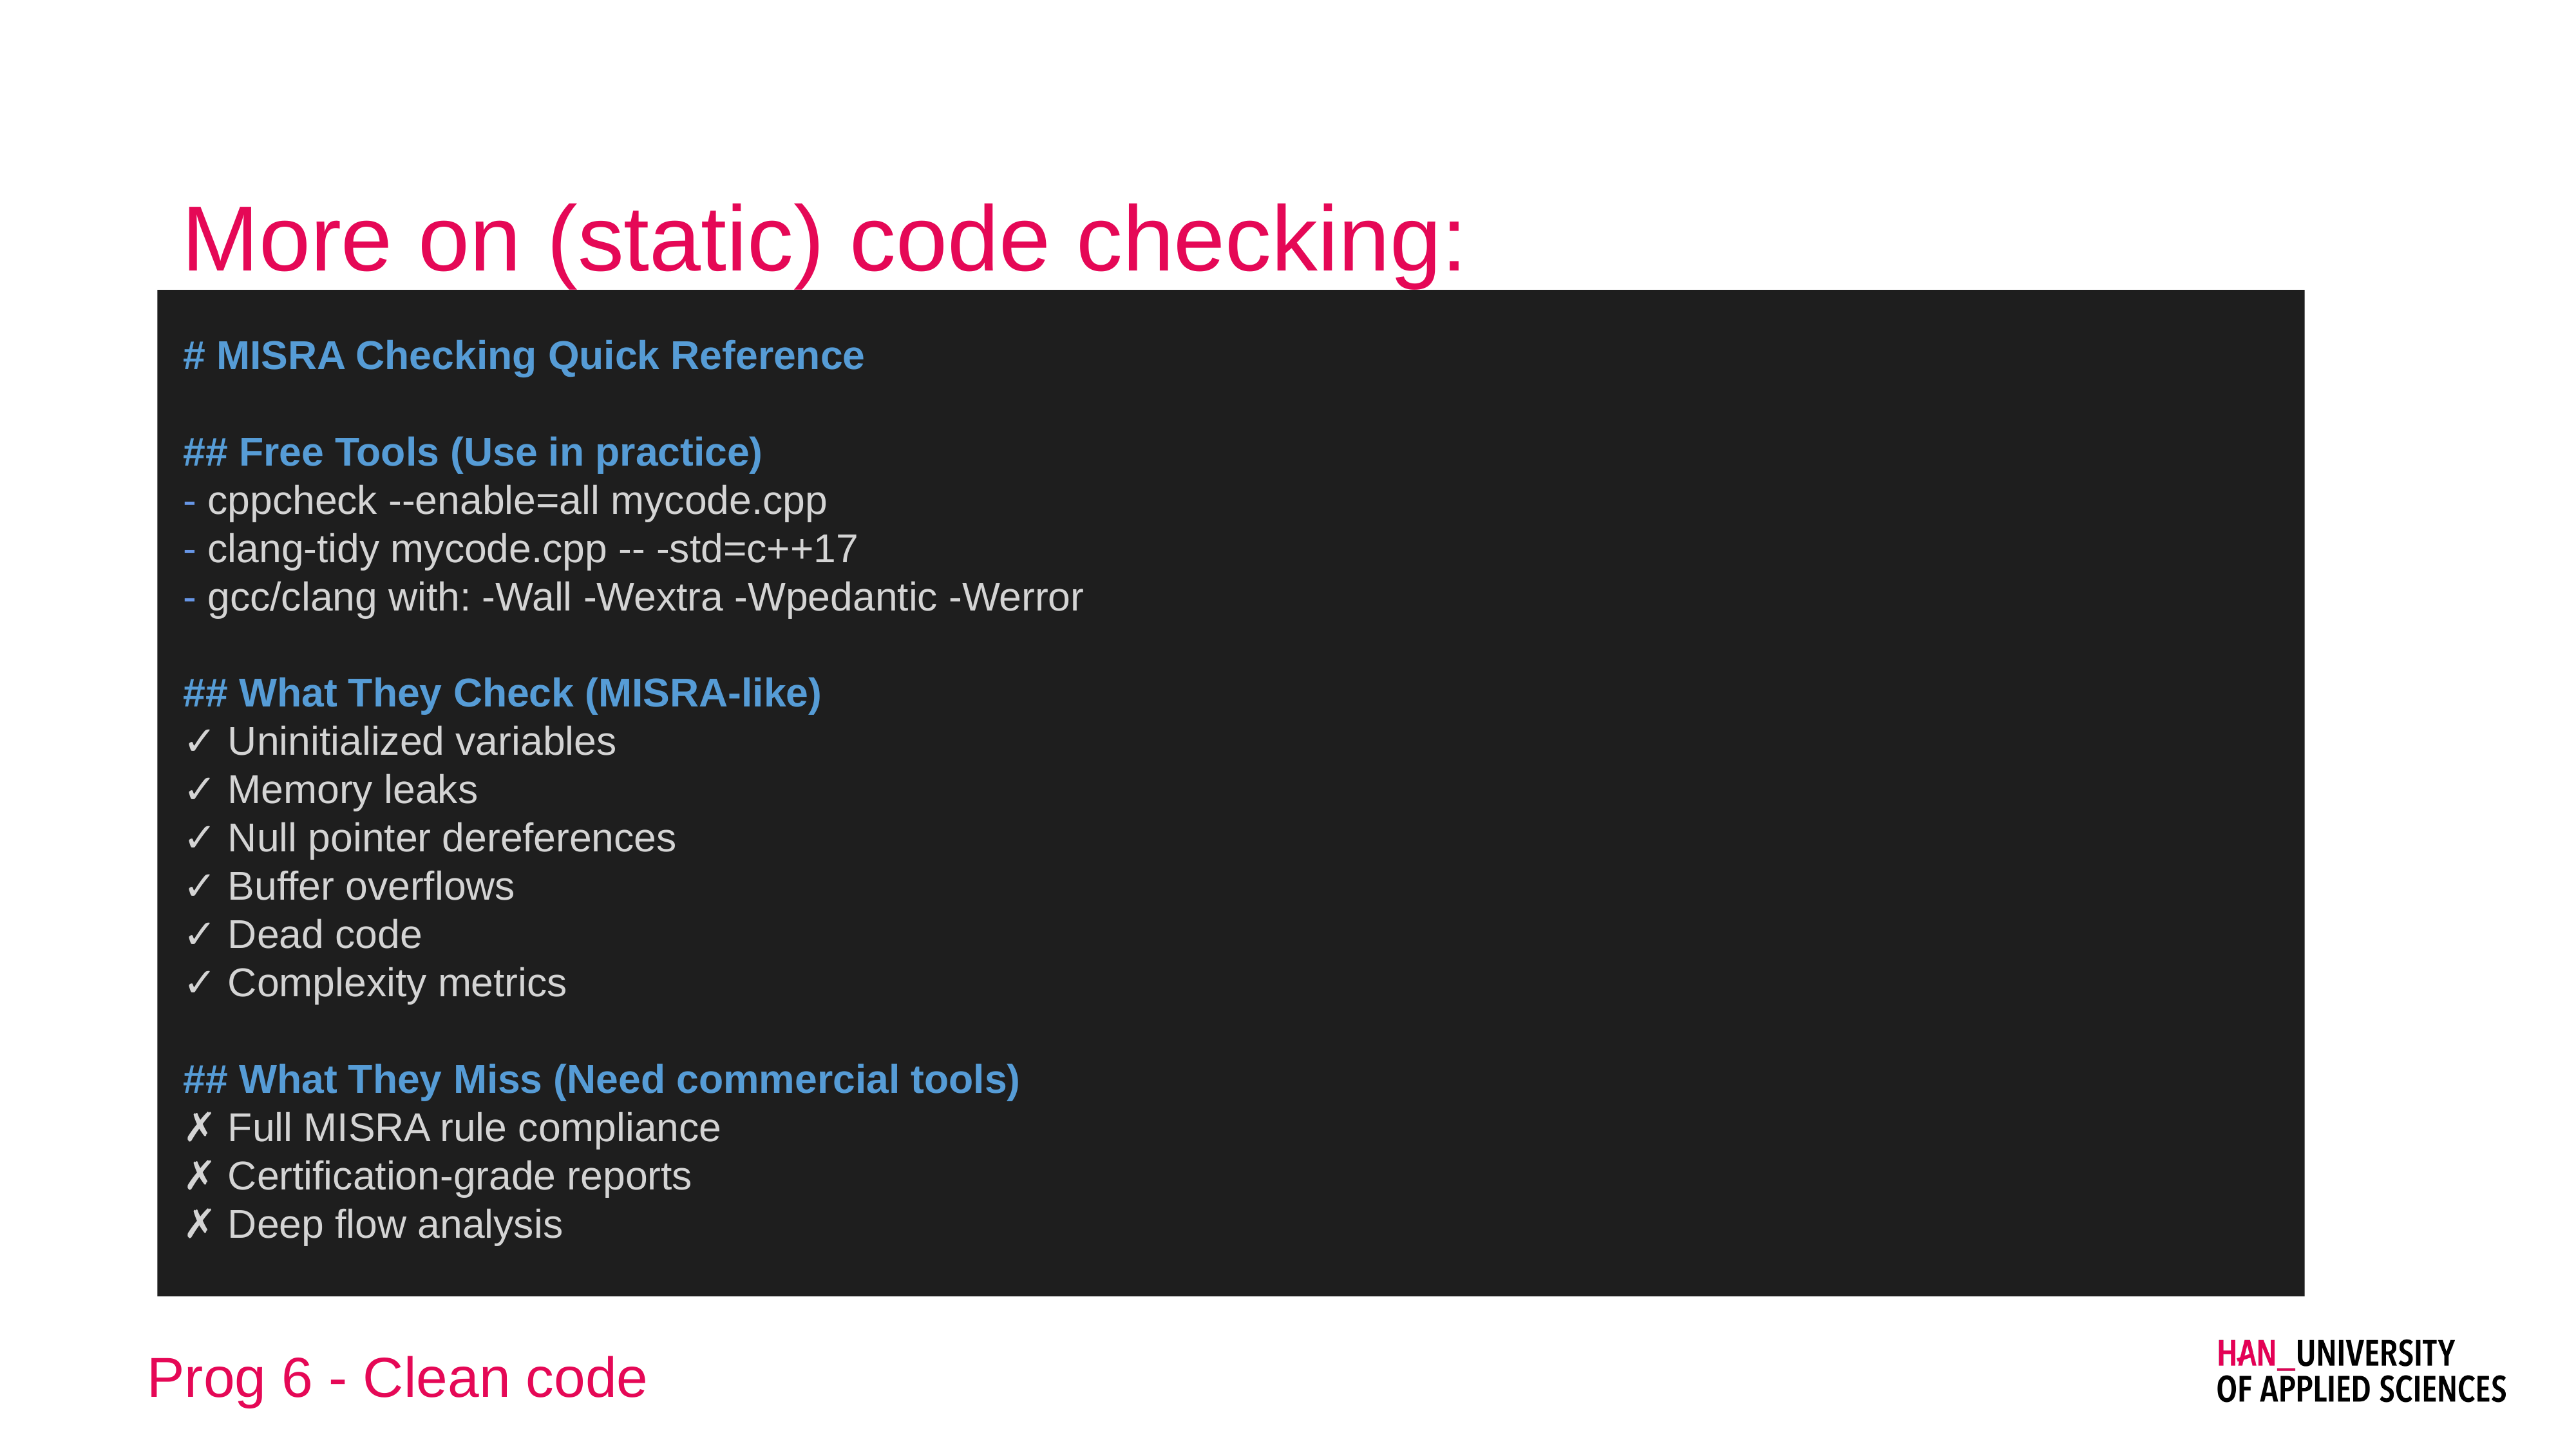

# More on (static) code checking:

# MISRA Checking Quick Reference

## Free Tools (Use in practice)
- cppcheck --enable=all mycode.cpp
- clang-tidy mycode.cpp -- -std=c++17
- gcc/clang with: -Wall -Wextra -Wpedantic -Werror

## What They Check (MISRA-like)
✓ Uninitialized variables
✓ Memory leaks
✓ Null pointer dereferences
✓ Buffer overflows
✓ Dead code
✓ Complexity metrics

## What They Miss (Need commercial tools)
✗ Full MISRA rule compliance
✗ Certification-grade reports
✗ Deep flow analysis